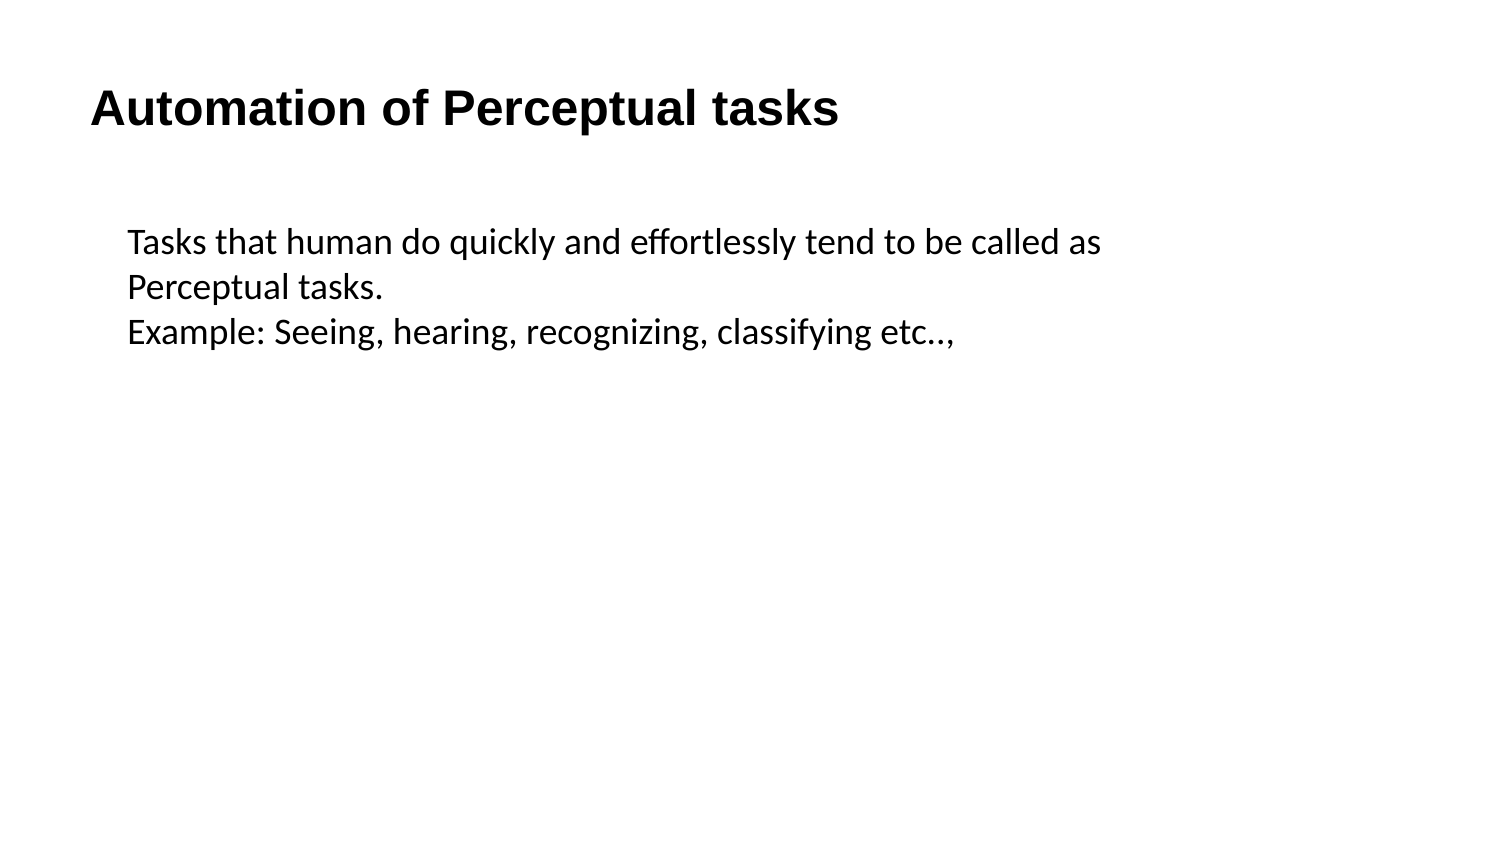

Automation of Perceptual tasks

Tasks that human do quickly and effortlessly tend to be called as Perceptual tasks.
Example: Seeing, hearing, recognizing, classifying etc..,